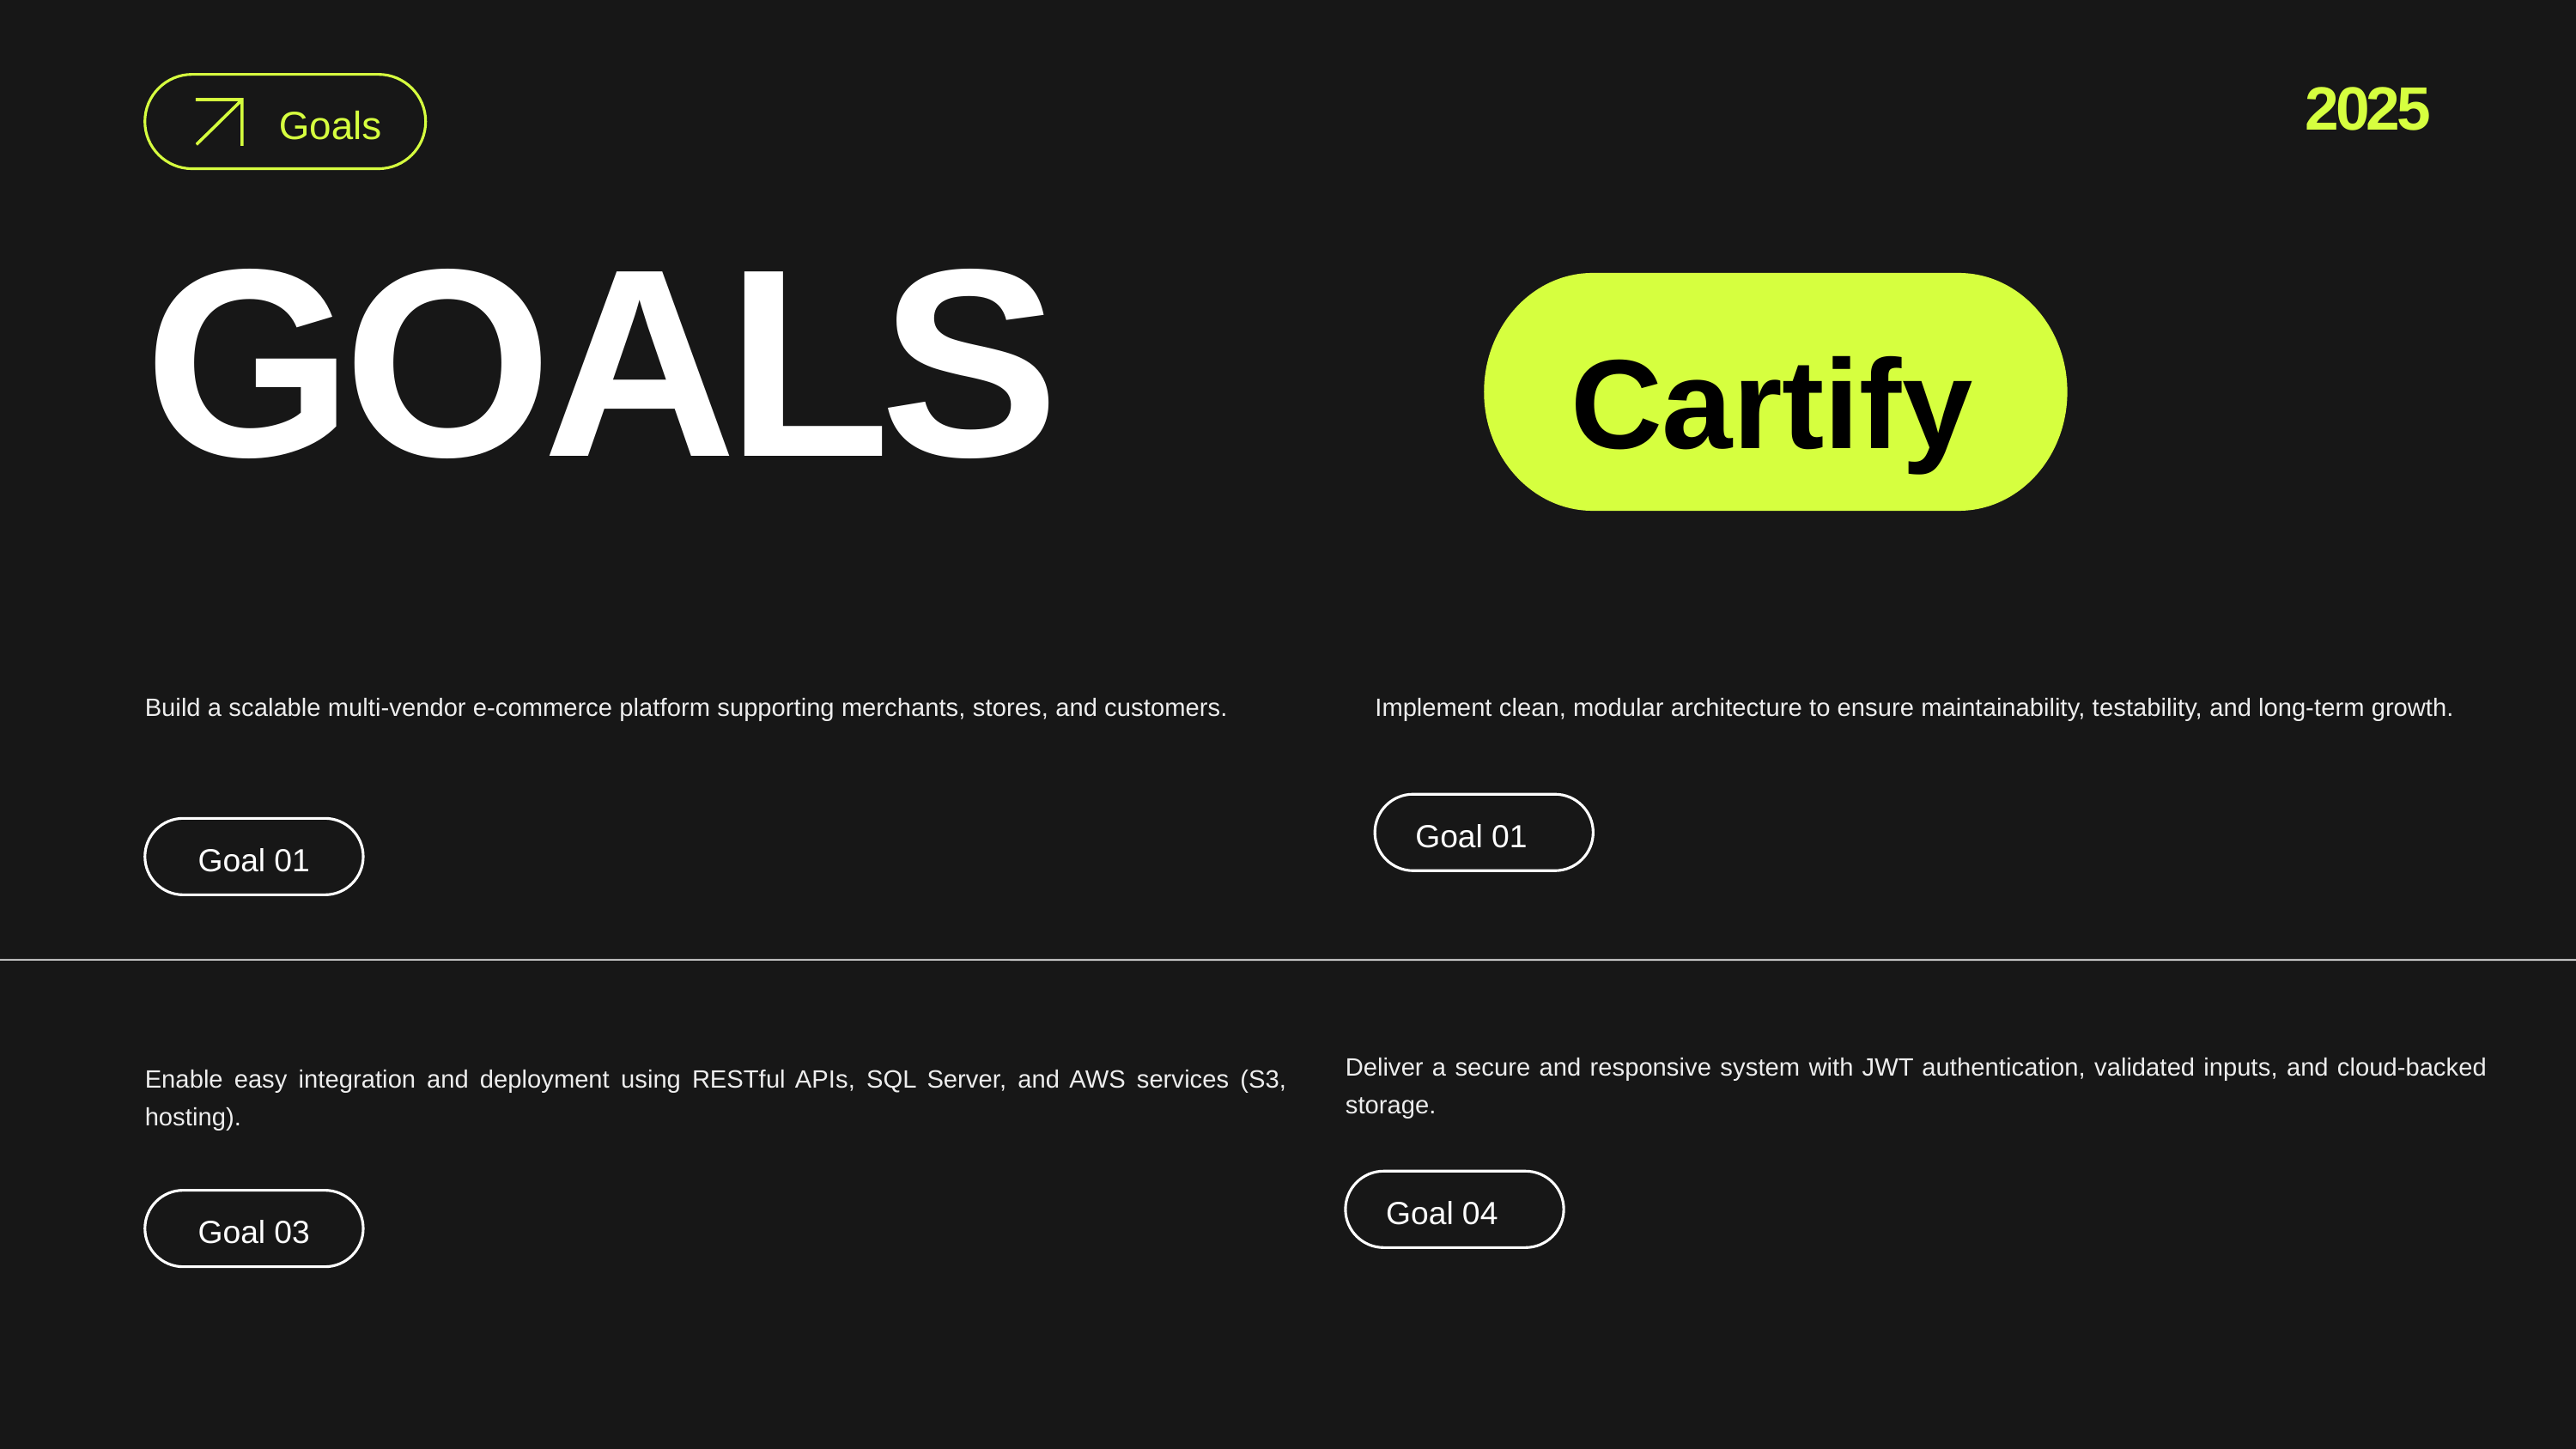

2025
Goals

GOALS
 Cartify
Build a scalable multi-vendor e-commerce platform supporting merchants, stores, and customers.
Implement clean, modular architecture to ensure maintainability, testability, and long-term growth.

Goal 01

Goal 01

Deliver a secure and responsive system with JWT authentication, validated inputs, and cloud-backed storage.
Enable easy integration and deployment using RESTful APIs, SQL Server, and AWS services (S3, hosting).

Goal 04

Goal 03